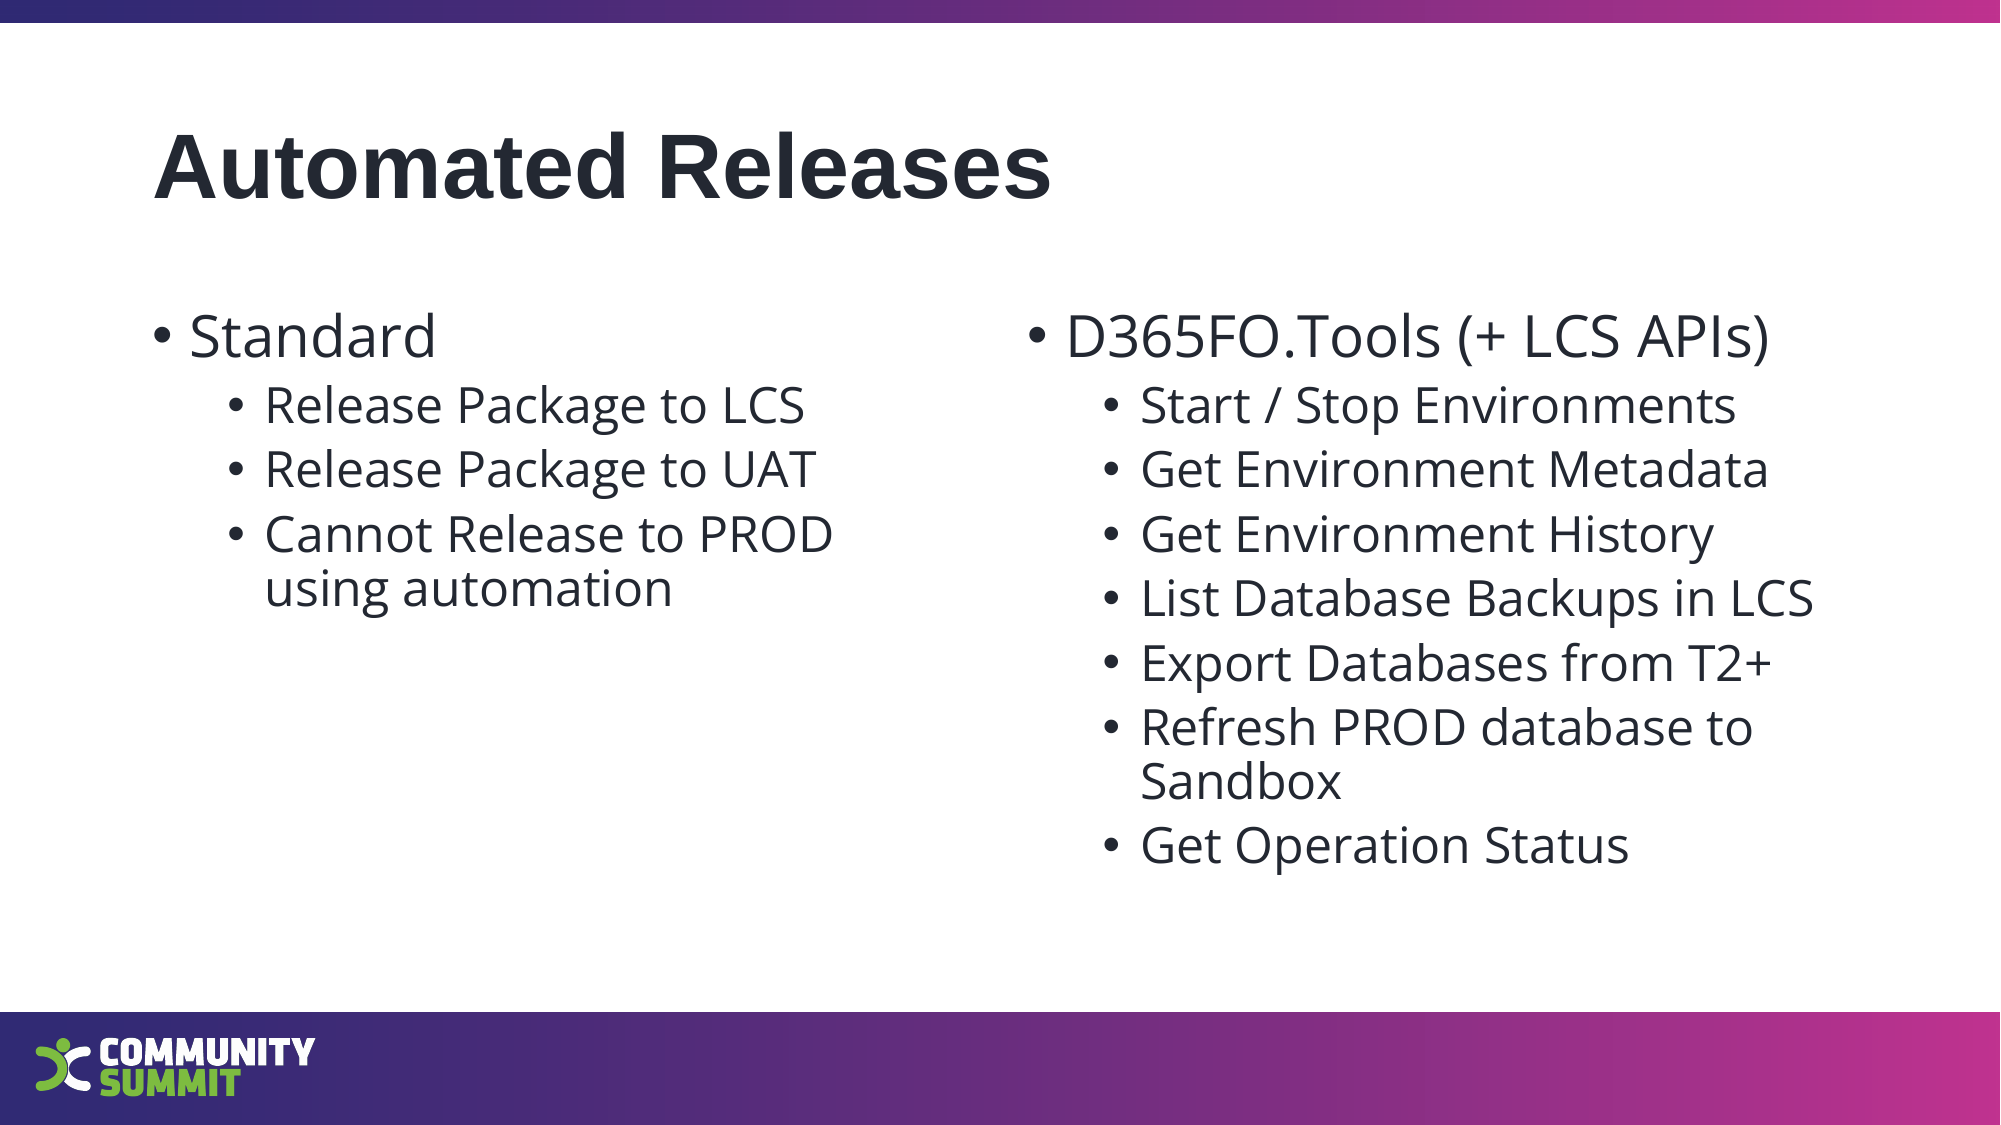

# Automated Releases
Standard
Release Package to LCS
Release Package to UAT
Cannot Release to PROD using automation
D365FO.Tools (+ LCS APIs)
Start / Stop Environments
Get Environment Metadata
Get Environment History
List Database Backups in LCS
Export Databases from T2+
Refresh PROD database to Sandbox
Get Operation Status